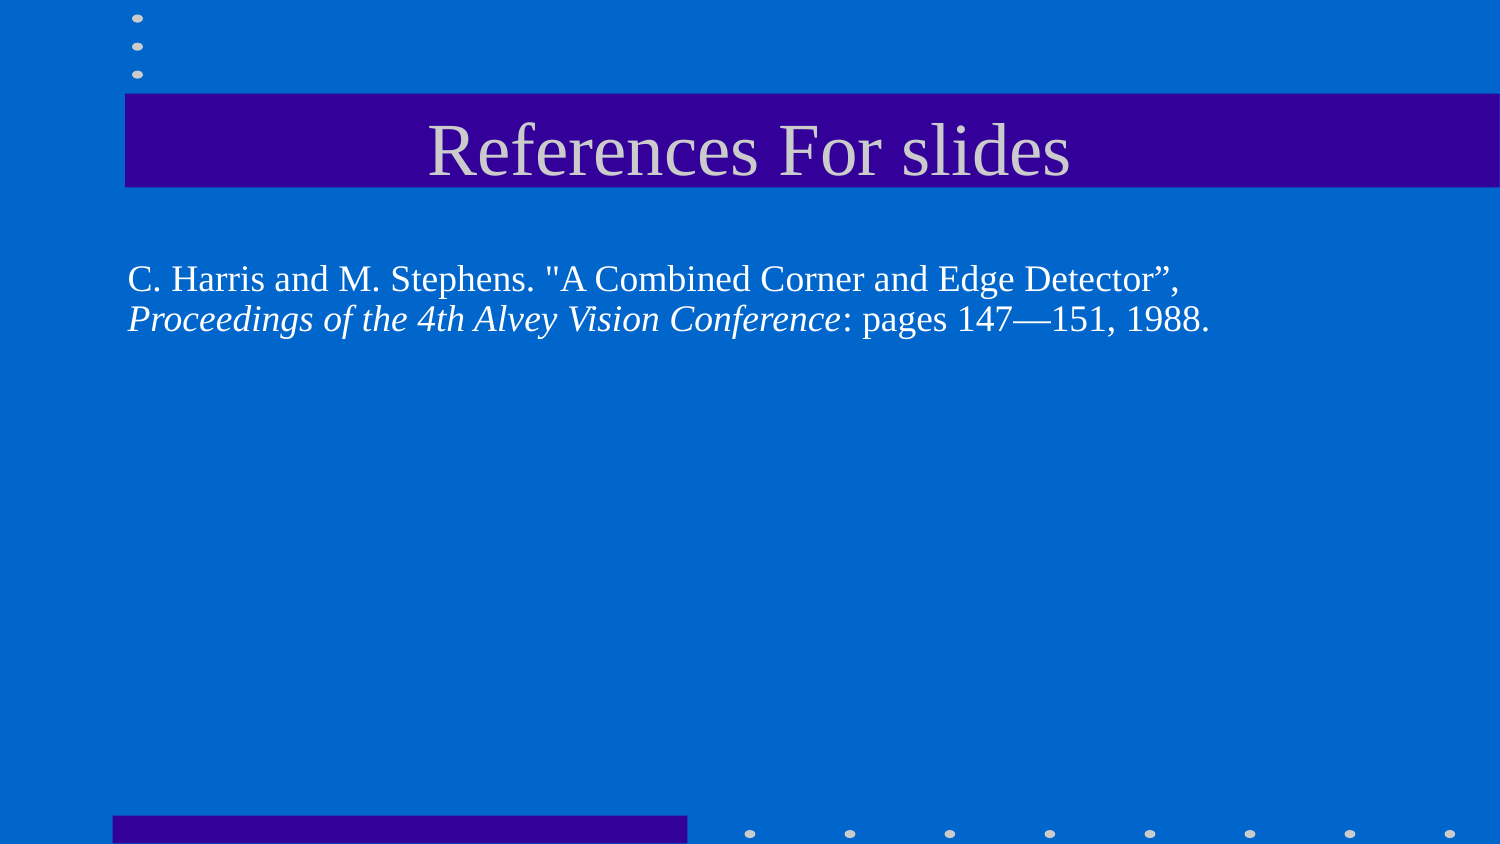

# References For slides
C. Harris and M. Stephens. "A Combined Corner and Edge Detector”, Proceedings of the 4th Alvey Vision Conference: pages 147—151, 1988.